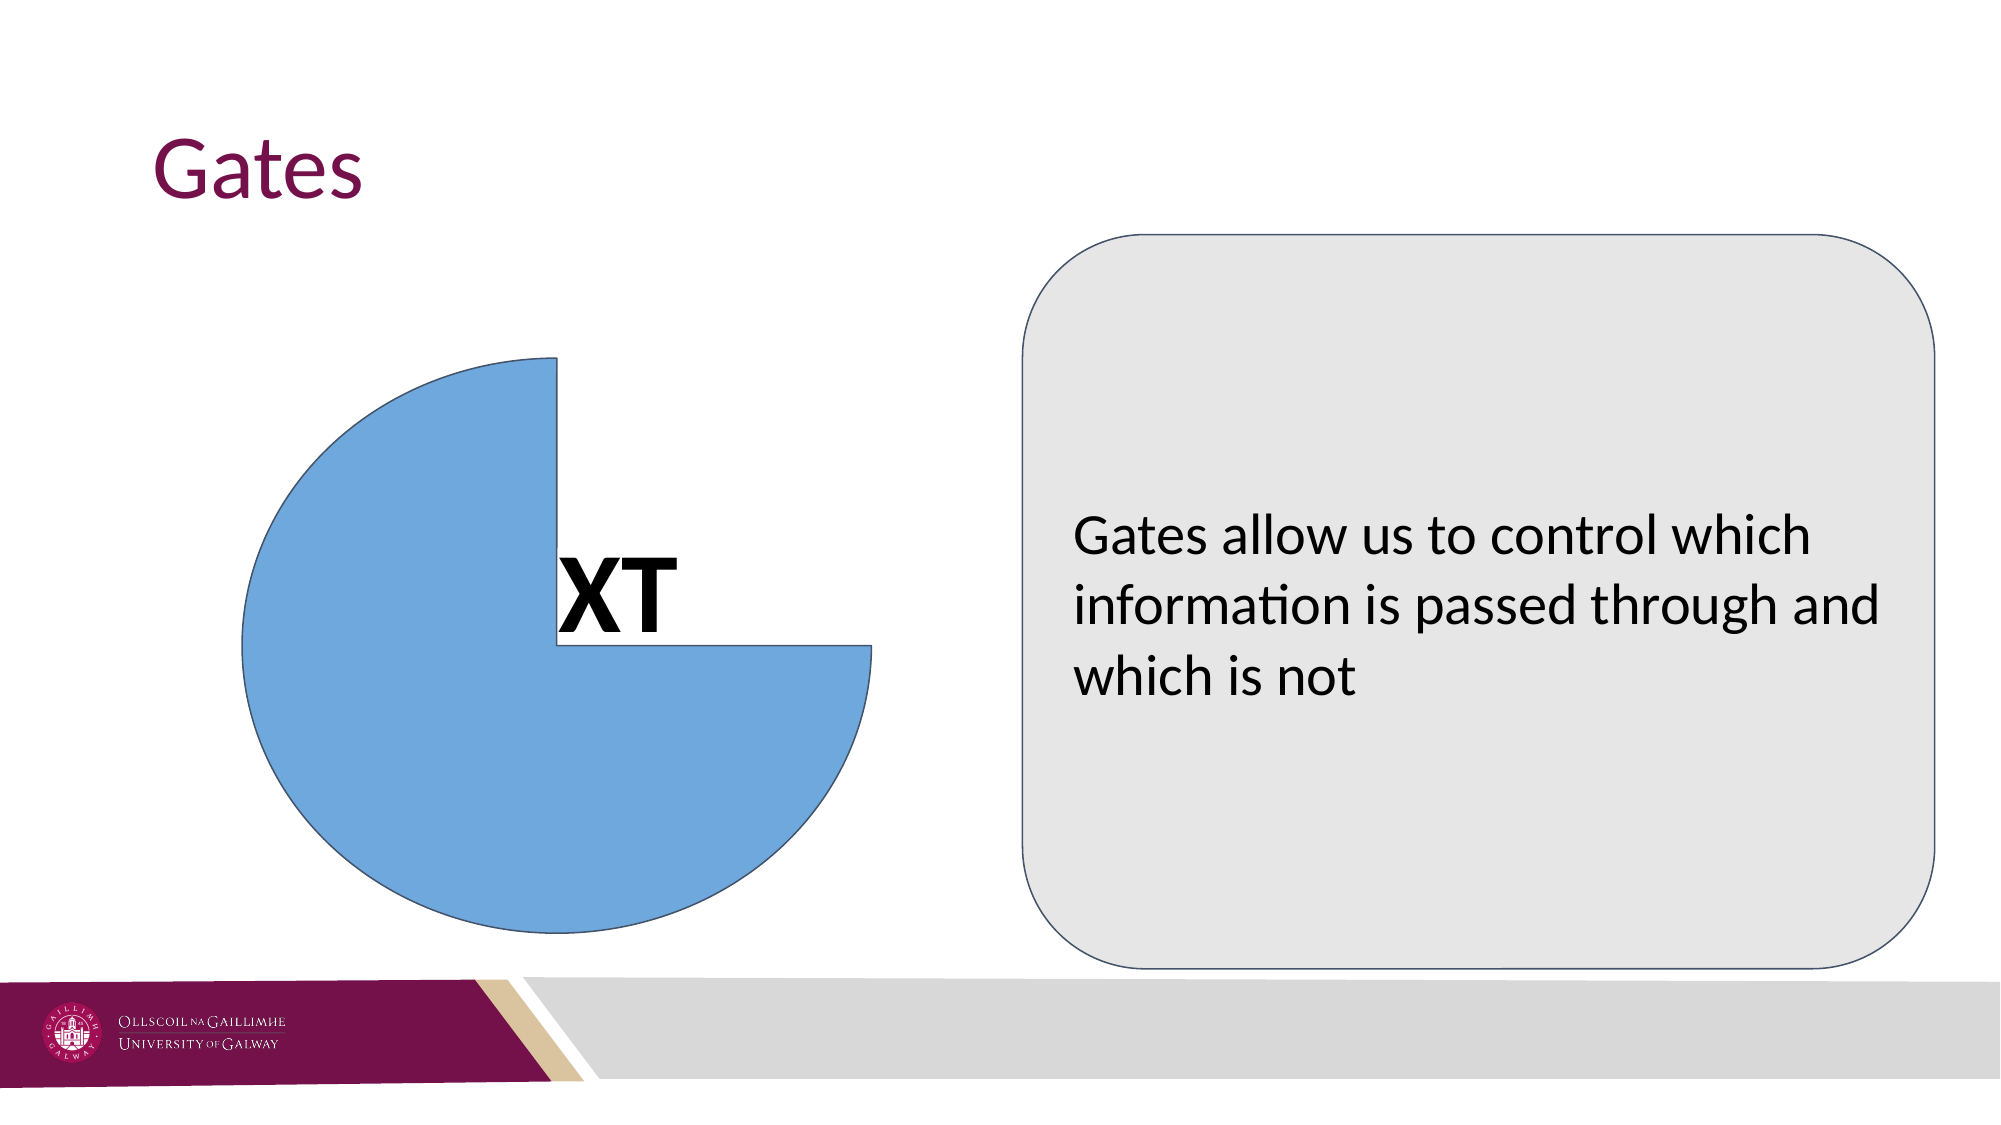

# Gates
Gates allow us to control which information is passed through and which is not

TEXT